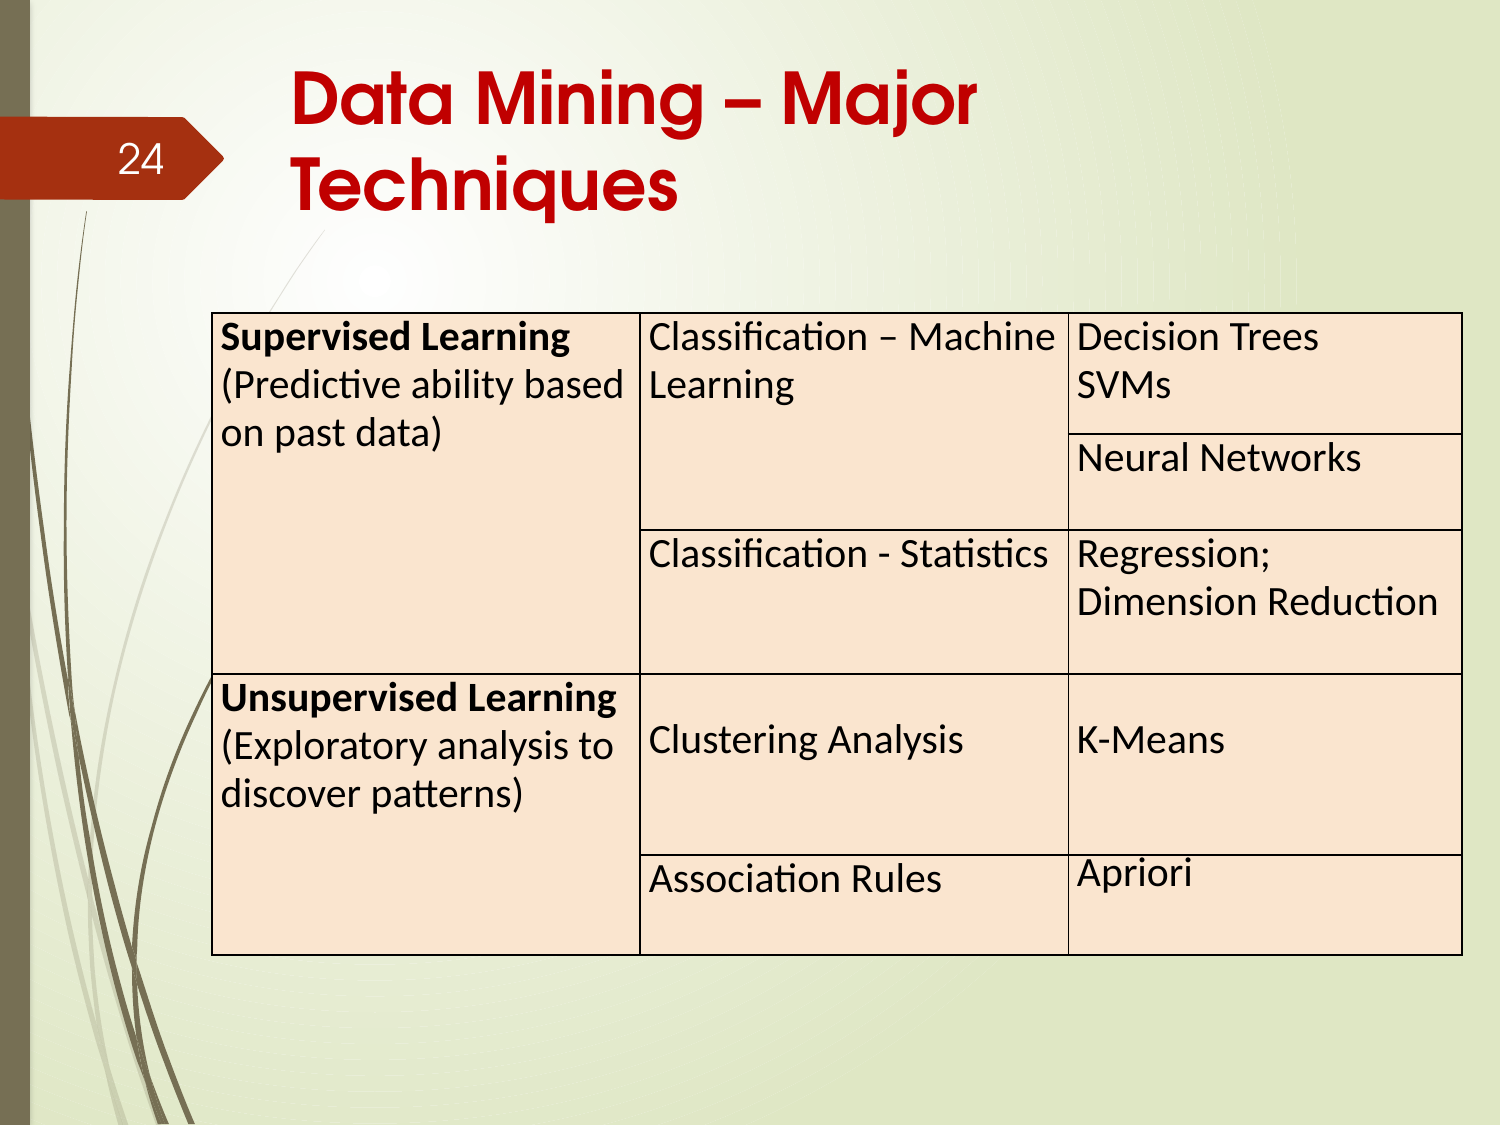

# Data Mining – Major Techniques
24
| Supervised Learning (Predictive ability based on past data) | Classification – Machine Learning | Decision Trees SVMs |
| --- | --- | --- |
|  |  | Neural Networks |
|  | Classification - Statistics | Regression; Dimension Reduction |
| Unsupervised Learning (Exploratory analysis to discover patterns) | Clustering Analysis | K-Means |
|  | Association Rules | Apriori |